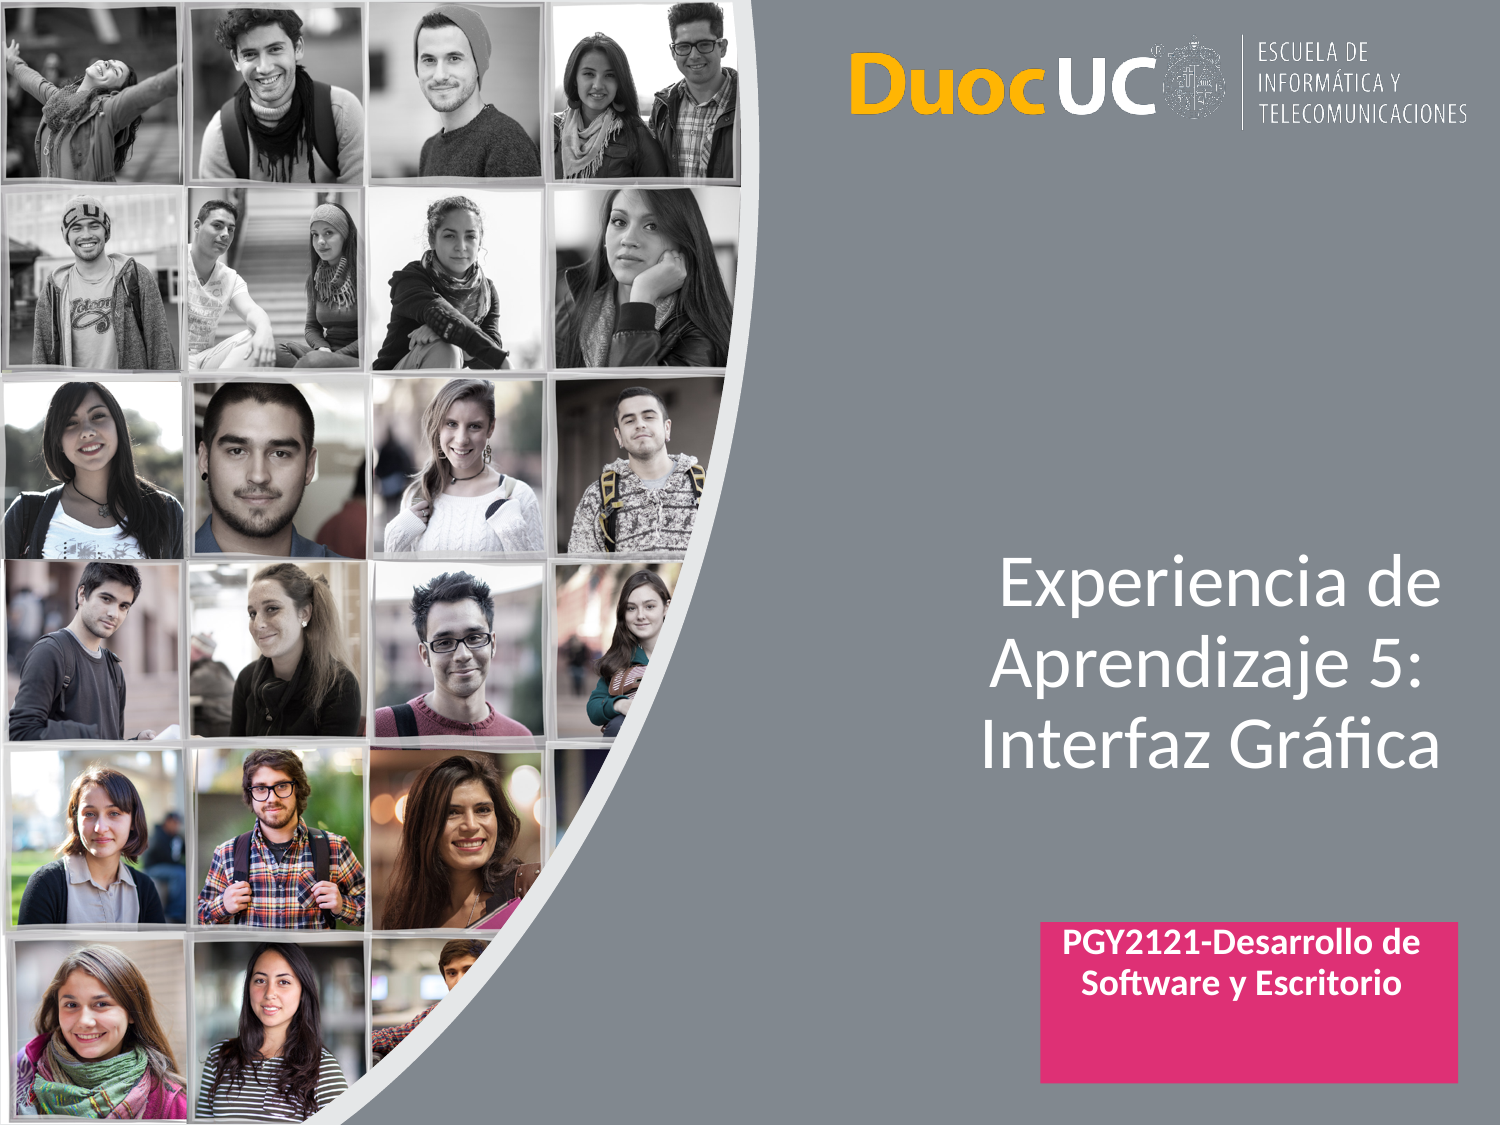

# Experiencia de Aprendizaje 5: Interfaz Gráfica
PGY2121-Desarrollo de Software y Escritorio